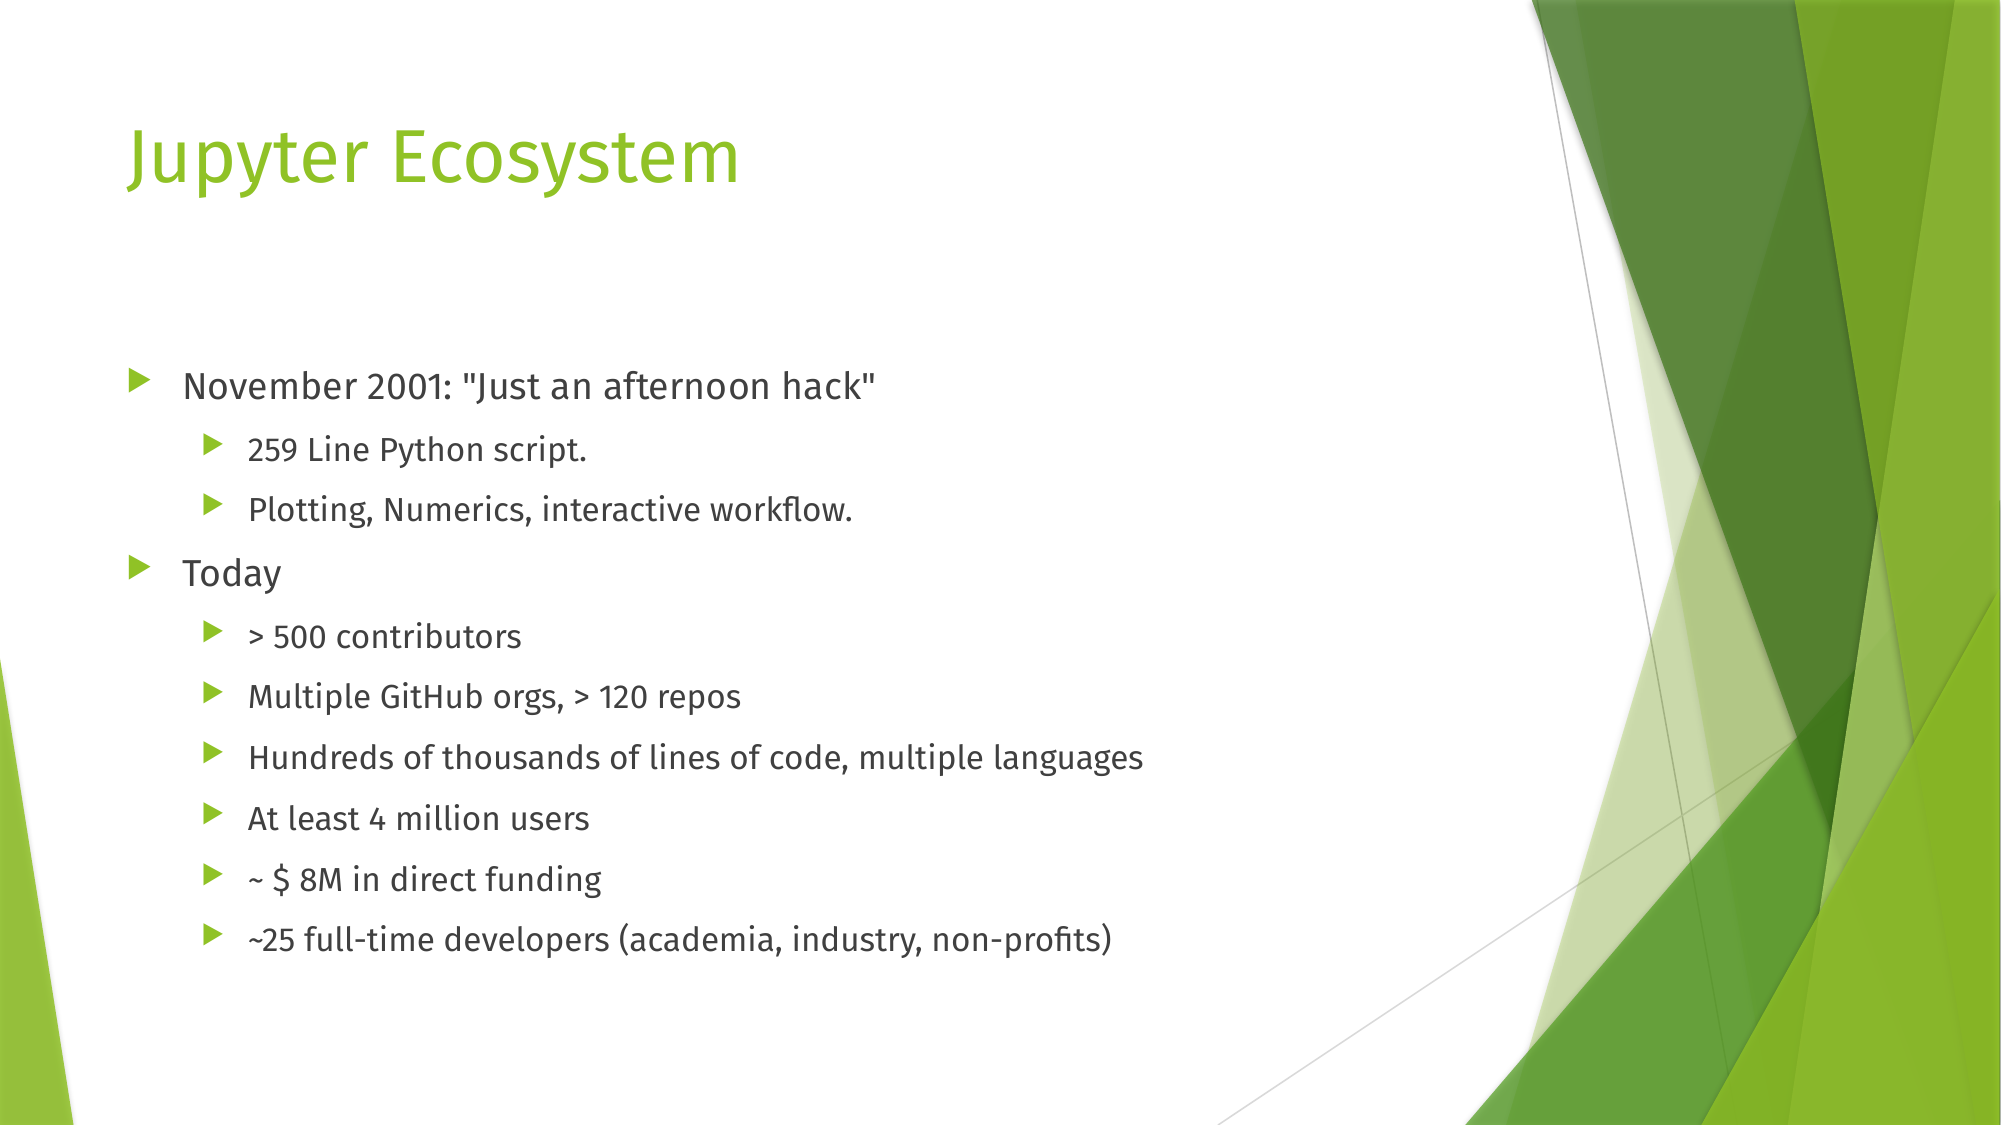

# Jupyter Ecosystem
November 2001: "Just an afternoon hack"
259 Line Python script.
Plotting, Numerics, interactive workflow.
Today
> 500 contributors
Multiple GitHub orgs, > 120 repos
Hundreds of thousands of lines of code, multiple languages
At least 4 million users
~ $ 8M in direct funding
~25 full-time developers (academia, industry, non-profits)